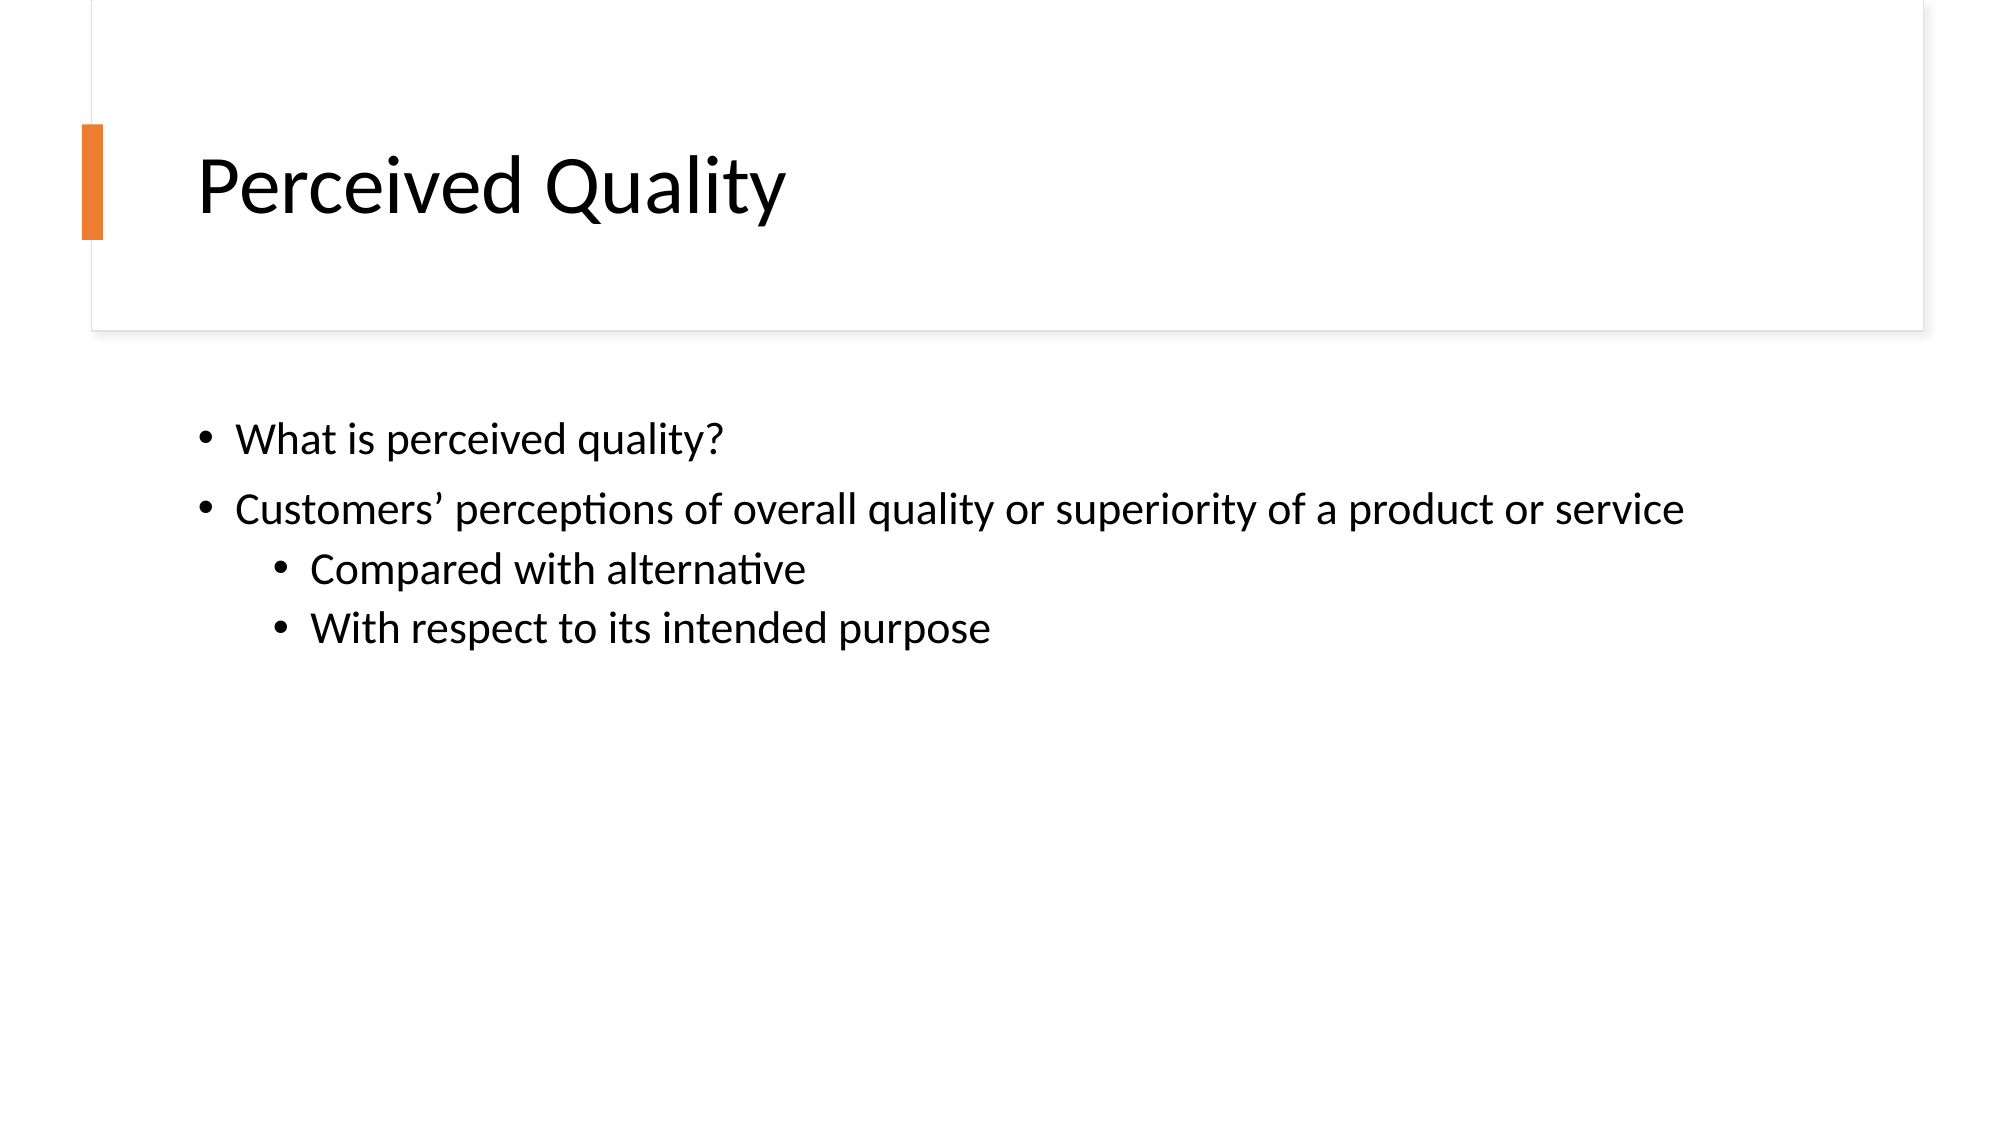

# Perceived Quality

What is perceived quality?
Customers’ perceptions of overall quality or superiority of a product or service
Compared with alternative
With respect to its intended purpose